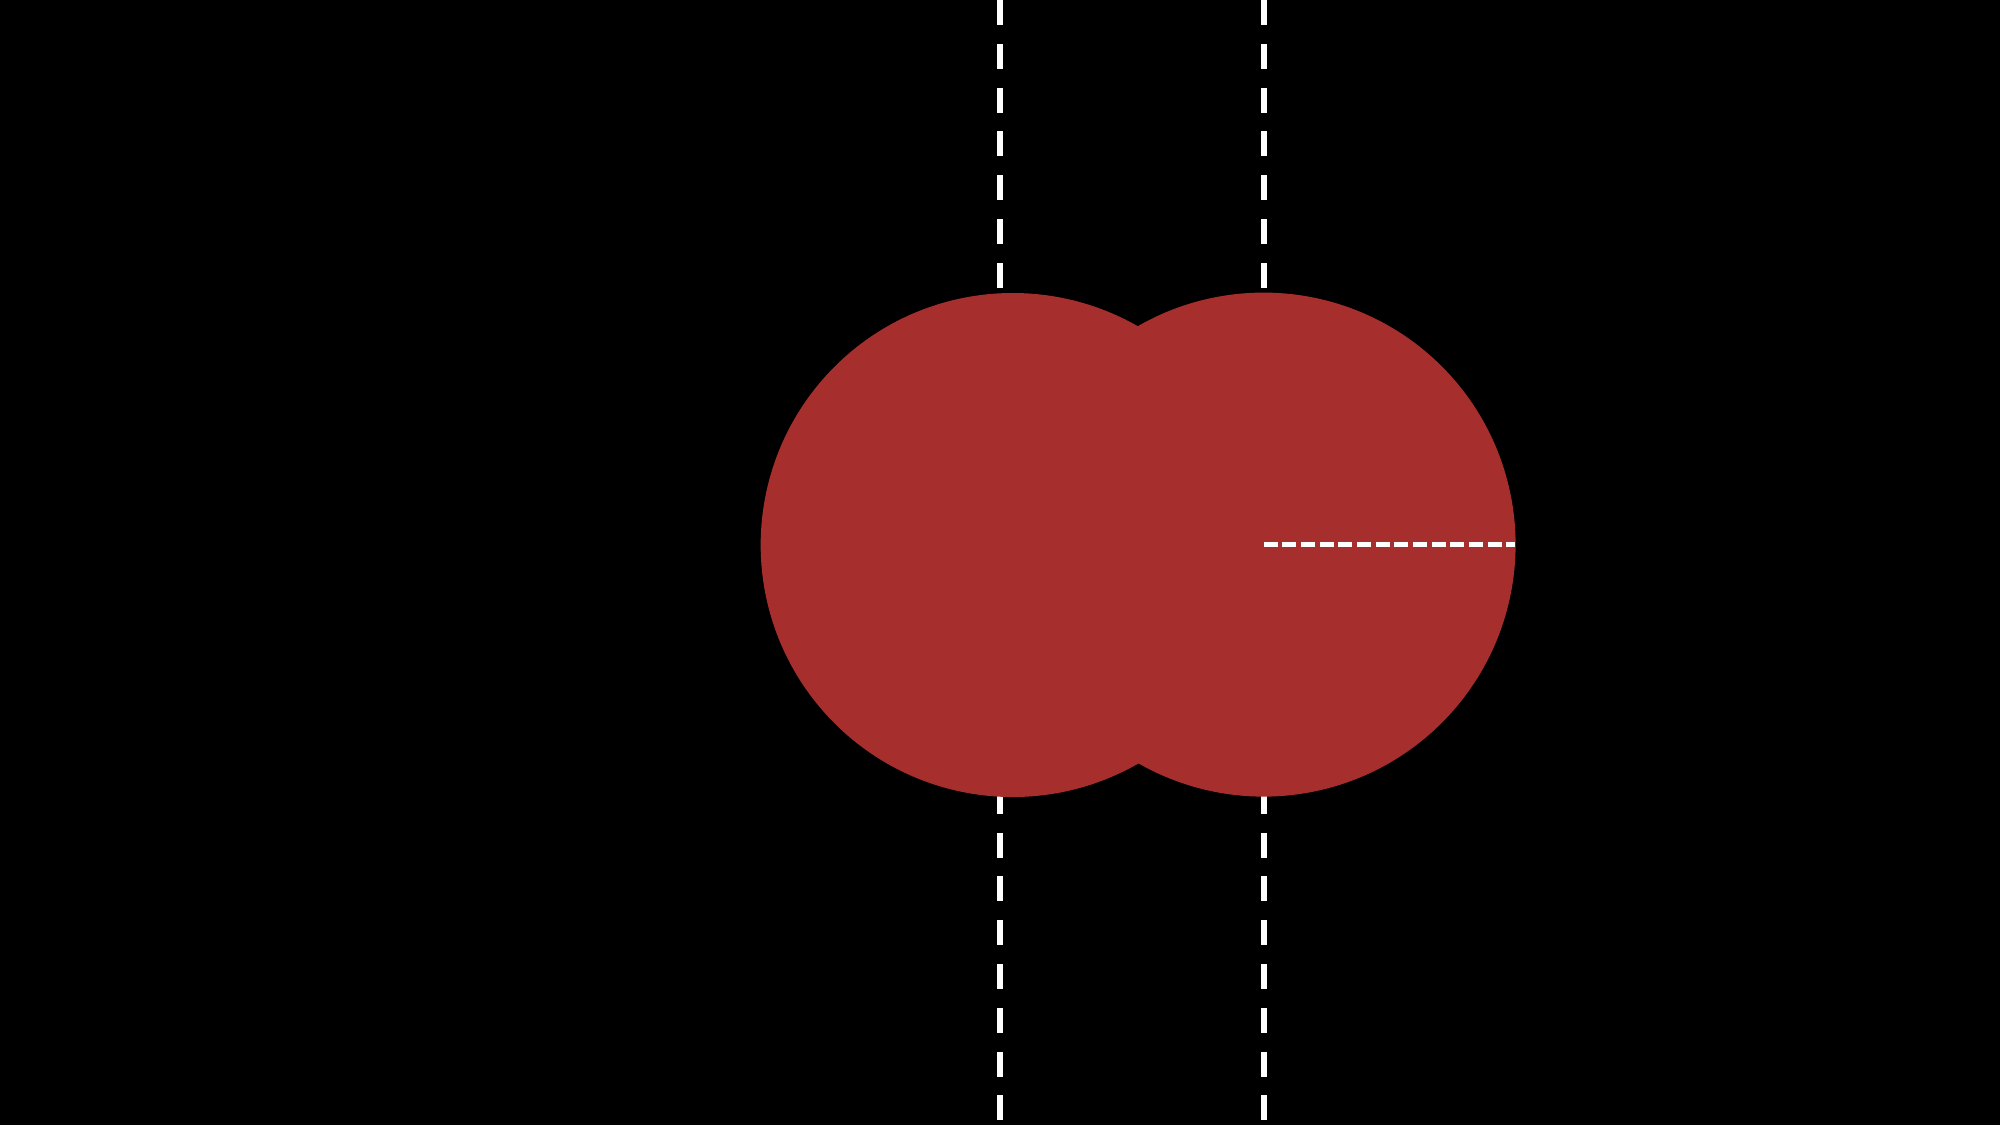

320X240

5 < Radius < 15
   Right

5 < Radius < 15
   Fast
Foward